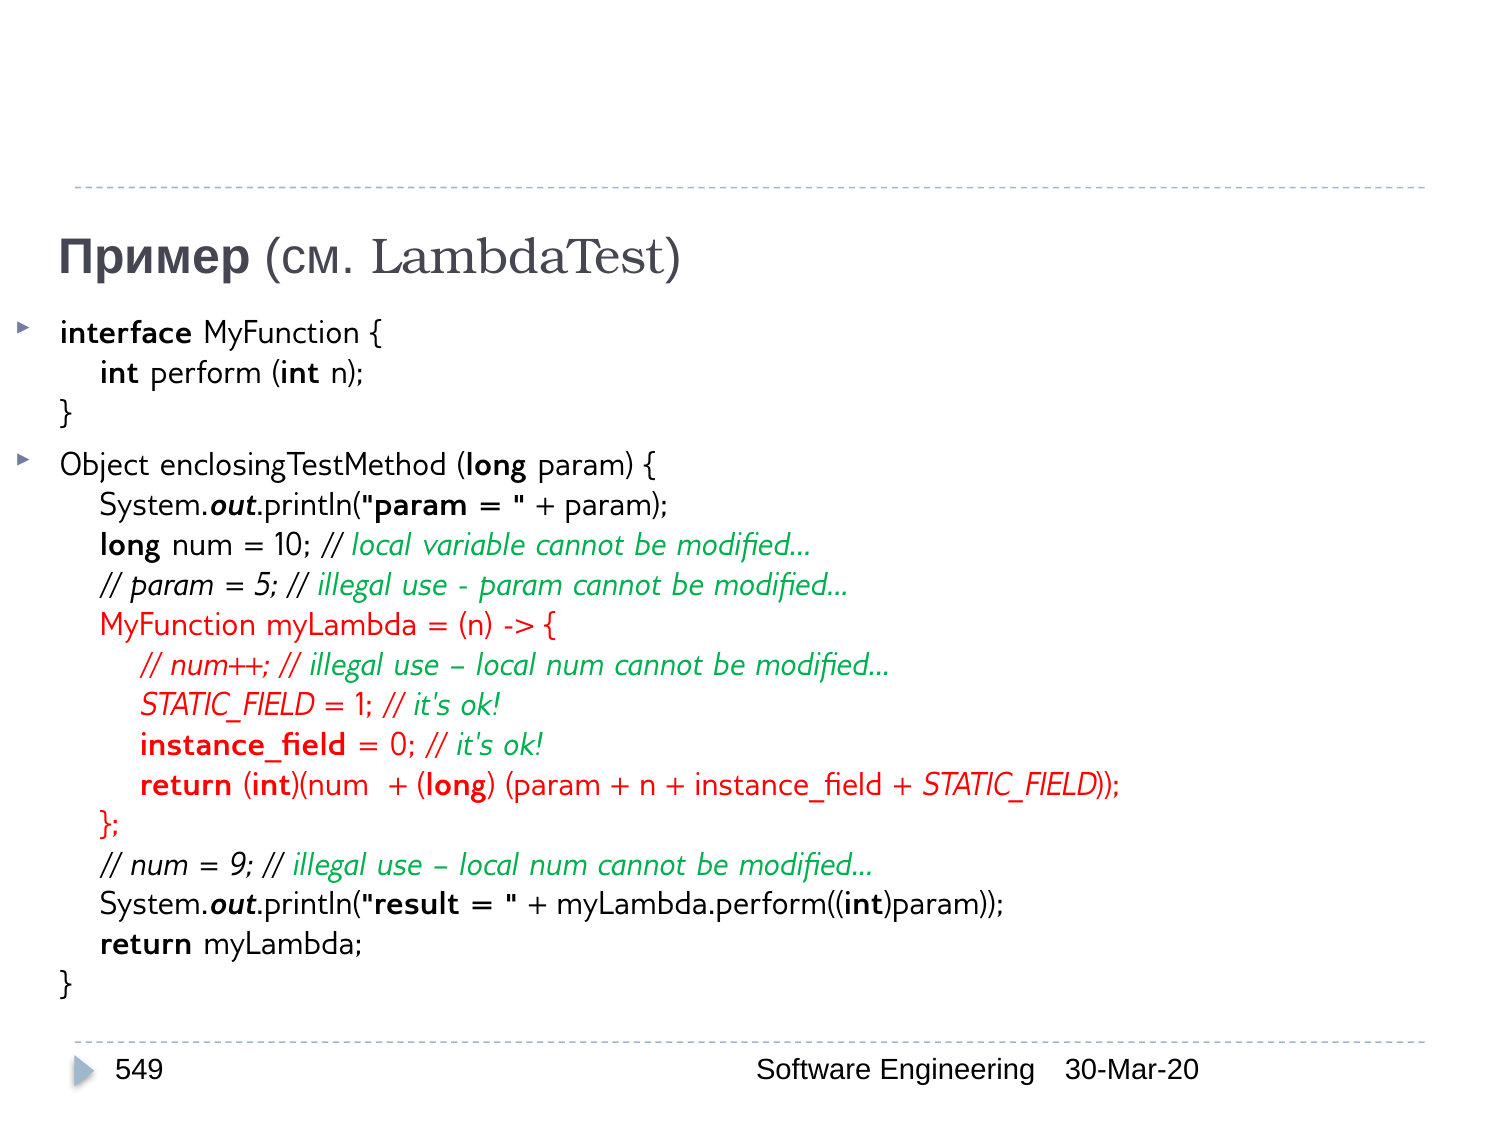

# Пример (см. LambdaTest)
interface MyFunction {
    int perform (int n);
}
Object enclosingTestMethod (long param) {
    System.out.println("param = " + param);
    long num = 10; // local variable cannot be modified…
    // param = 5; // illegal use - param cannot be modified...
    MyFunction myLambda = (n) -> {
        // num++; // illegal use – local num cannot be modified...
        STATIC_FIELD = 1; // it's ok!
        instance_field = 0; // it's ok!
        return (int)(num  + (long) (param + n + instance_field + STATIC_FIELD));
    };
    // num = 9; // illegal use – local num cannot be modified...
    System.out.println("result = " + myLambda.perform((int)param));
    return myLambda;
}

549
Software Engineering
30-Mar-20